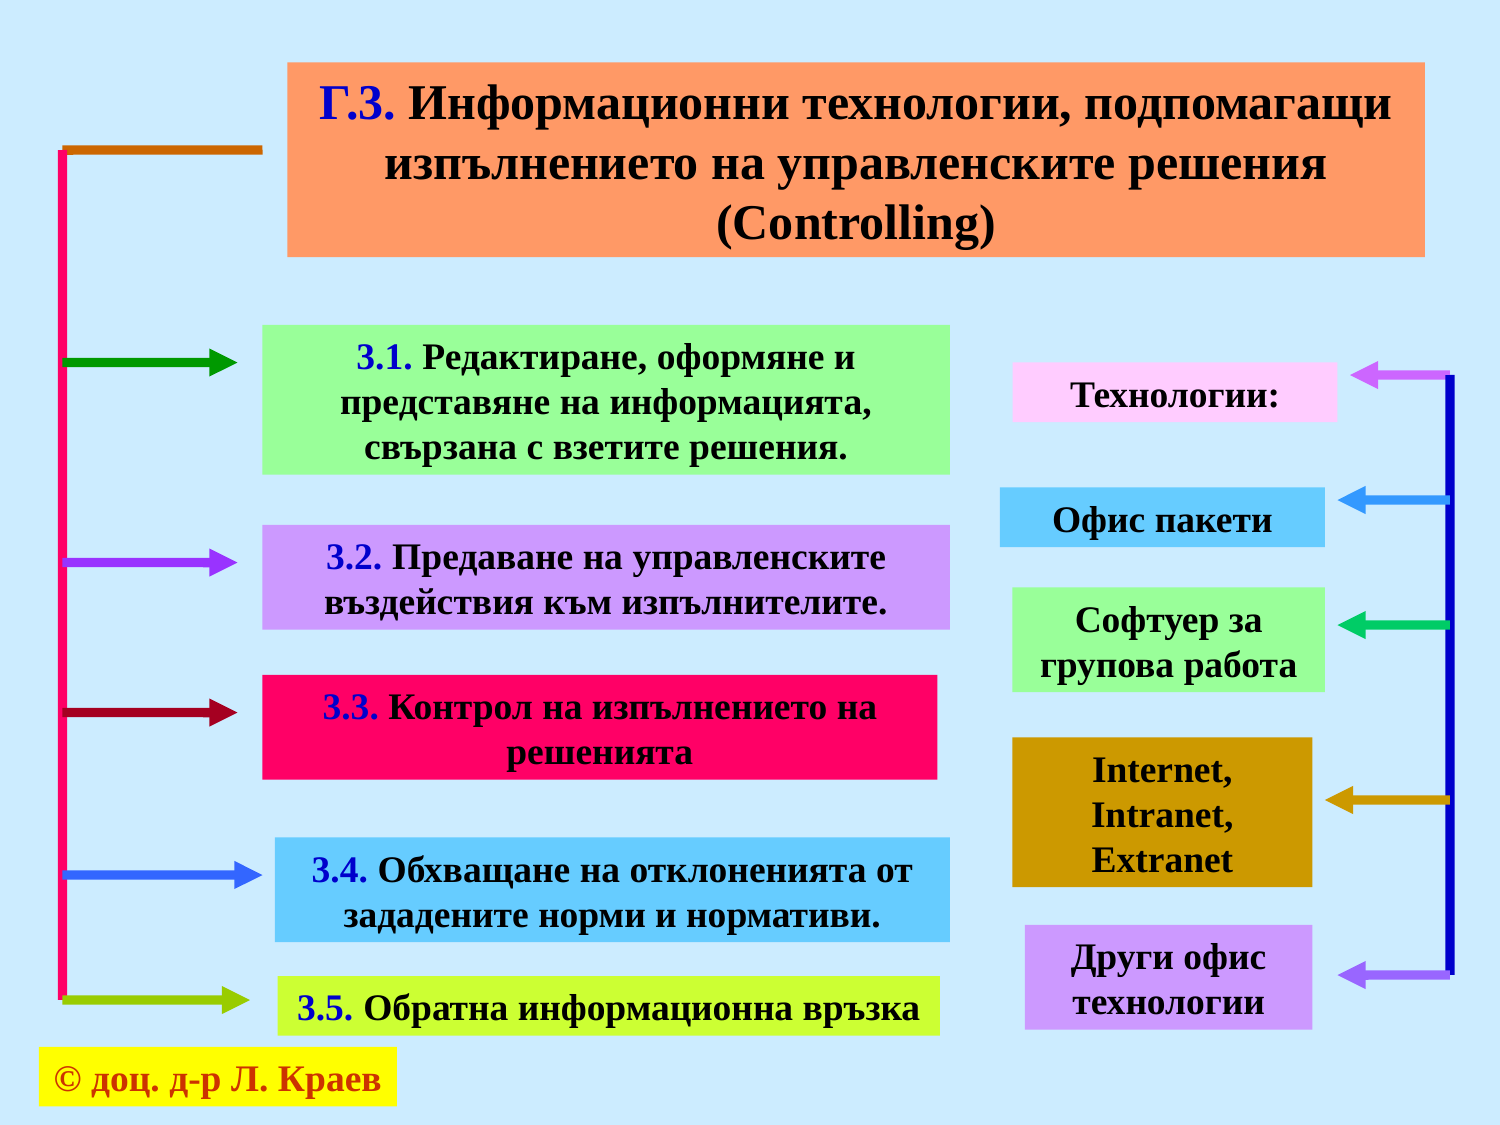

Г.3. Информационни технологии, подпомагащи изпълнението на управленските решения
(Controlling)

3.1. Редактиране, оформяне и представяне на информацията, свързана с взетите решения.

Технологии:

Офис пакети

3.2. Предаване на управленските въздействия към изпълнителите.

Софтуер за групова работа

3.3. Контрол на изпълнението на решенията

Internet, Intranet, Extranet

3.4. Обхващане на отклоненията от зададените норми и нормативи.

Други офис технологии

3.5. Обратна информационна връзка

© доц. д-р Л. Краев